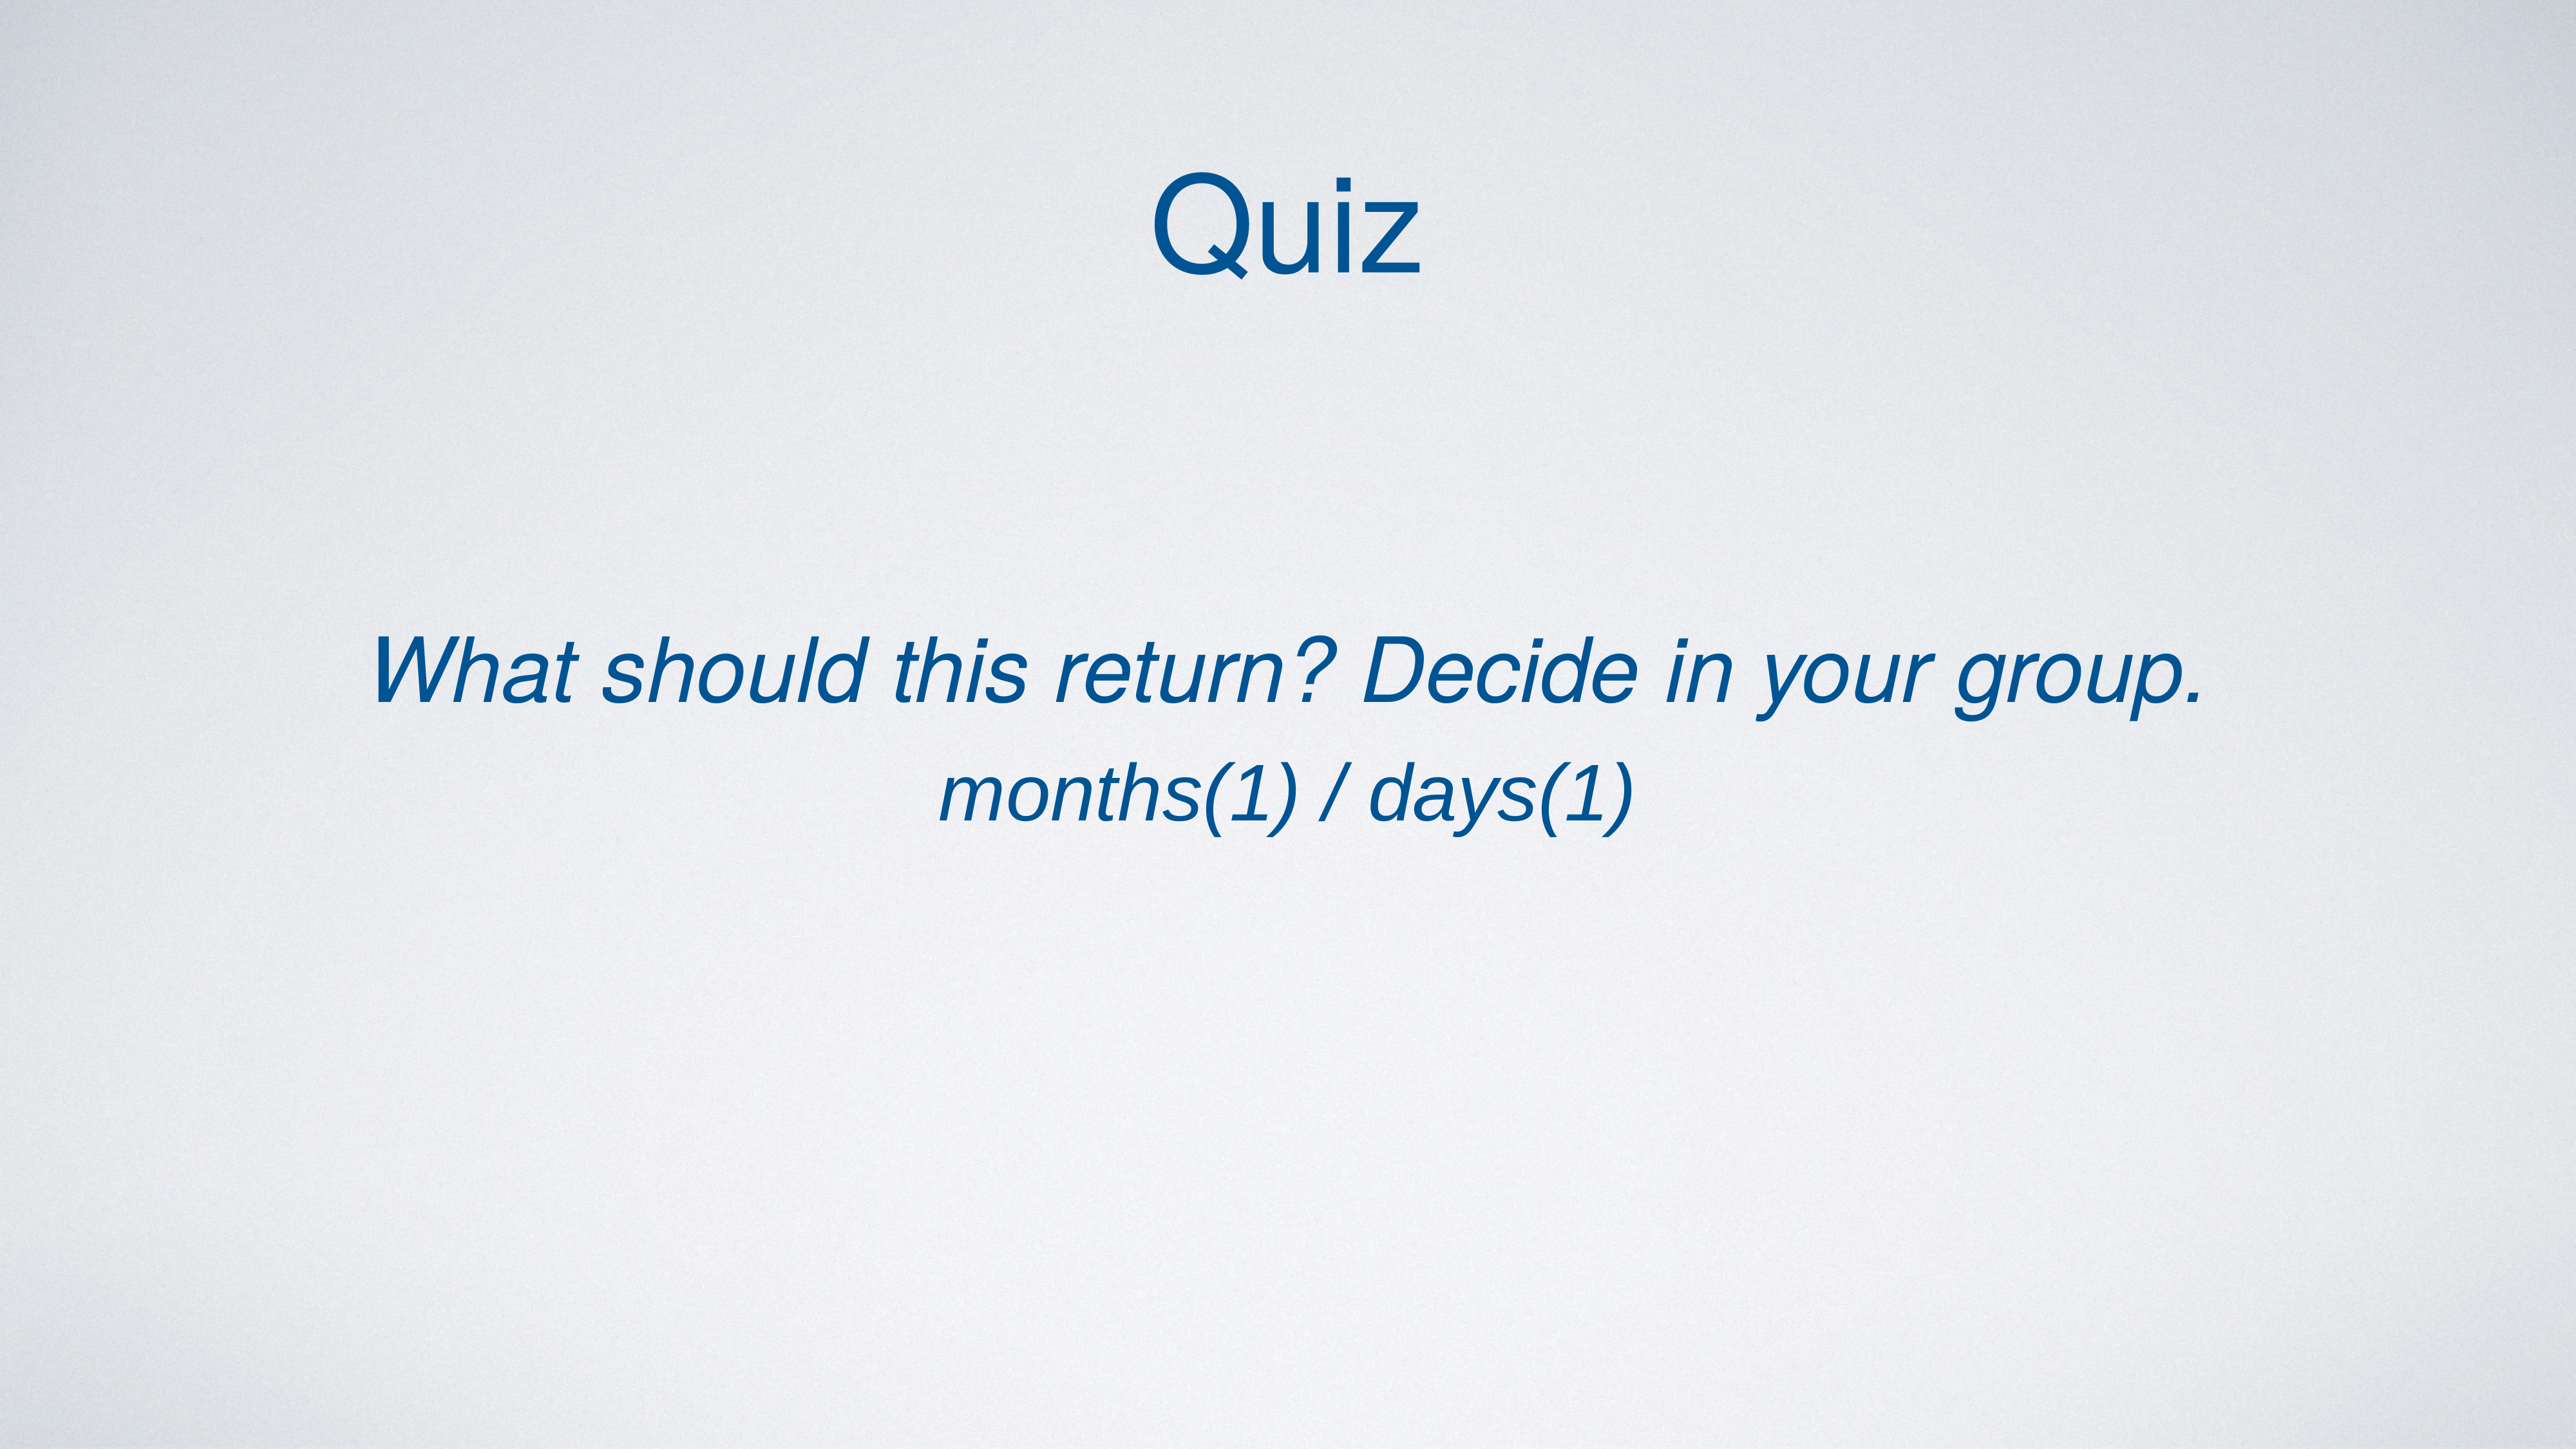

Quiz
What should this return? Decide in your group.
months(1) / days(1)